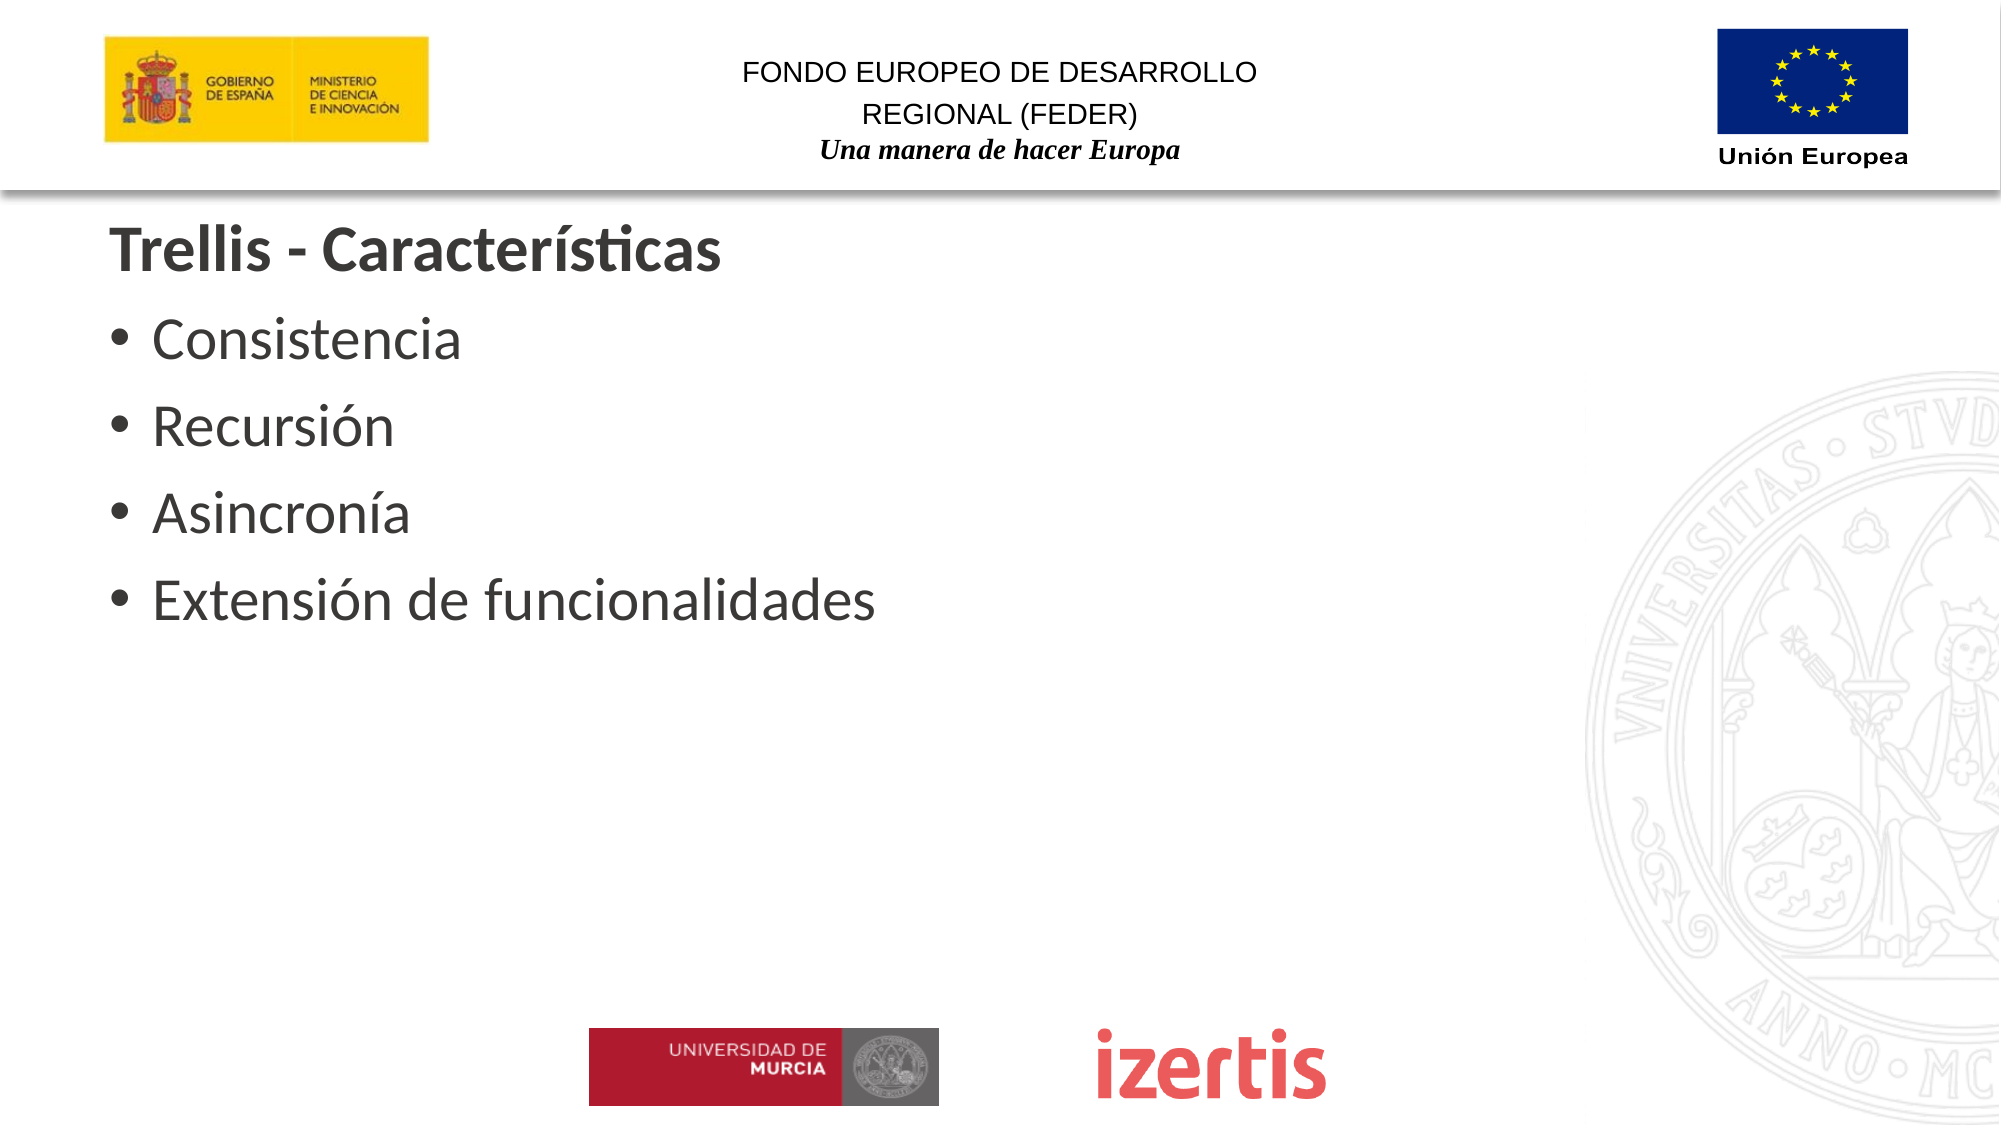

Trellis - Características
Consistencia
Recursión
Asincronía
Extensión de funcionalidades